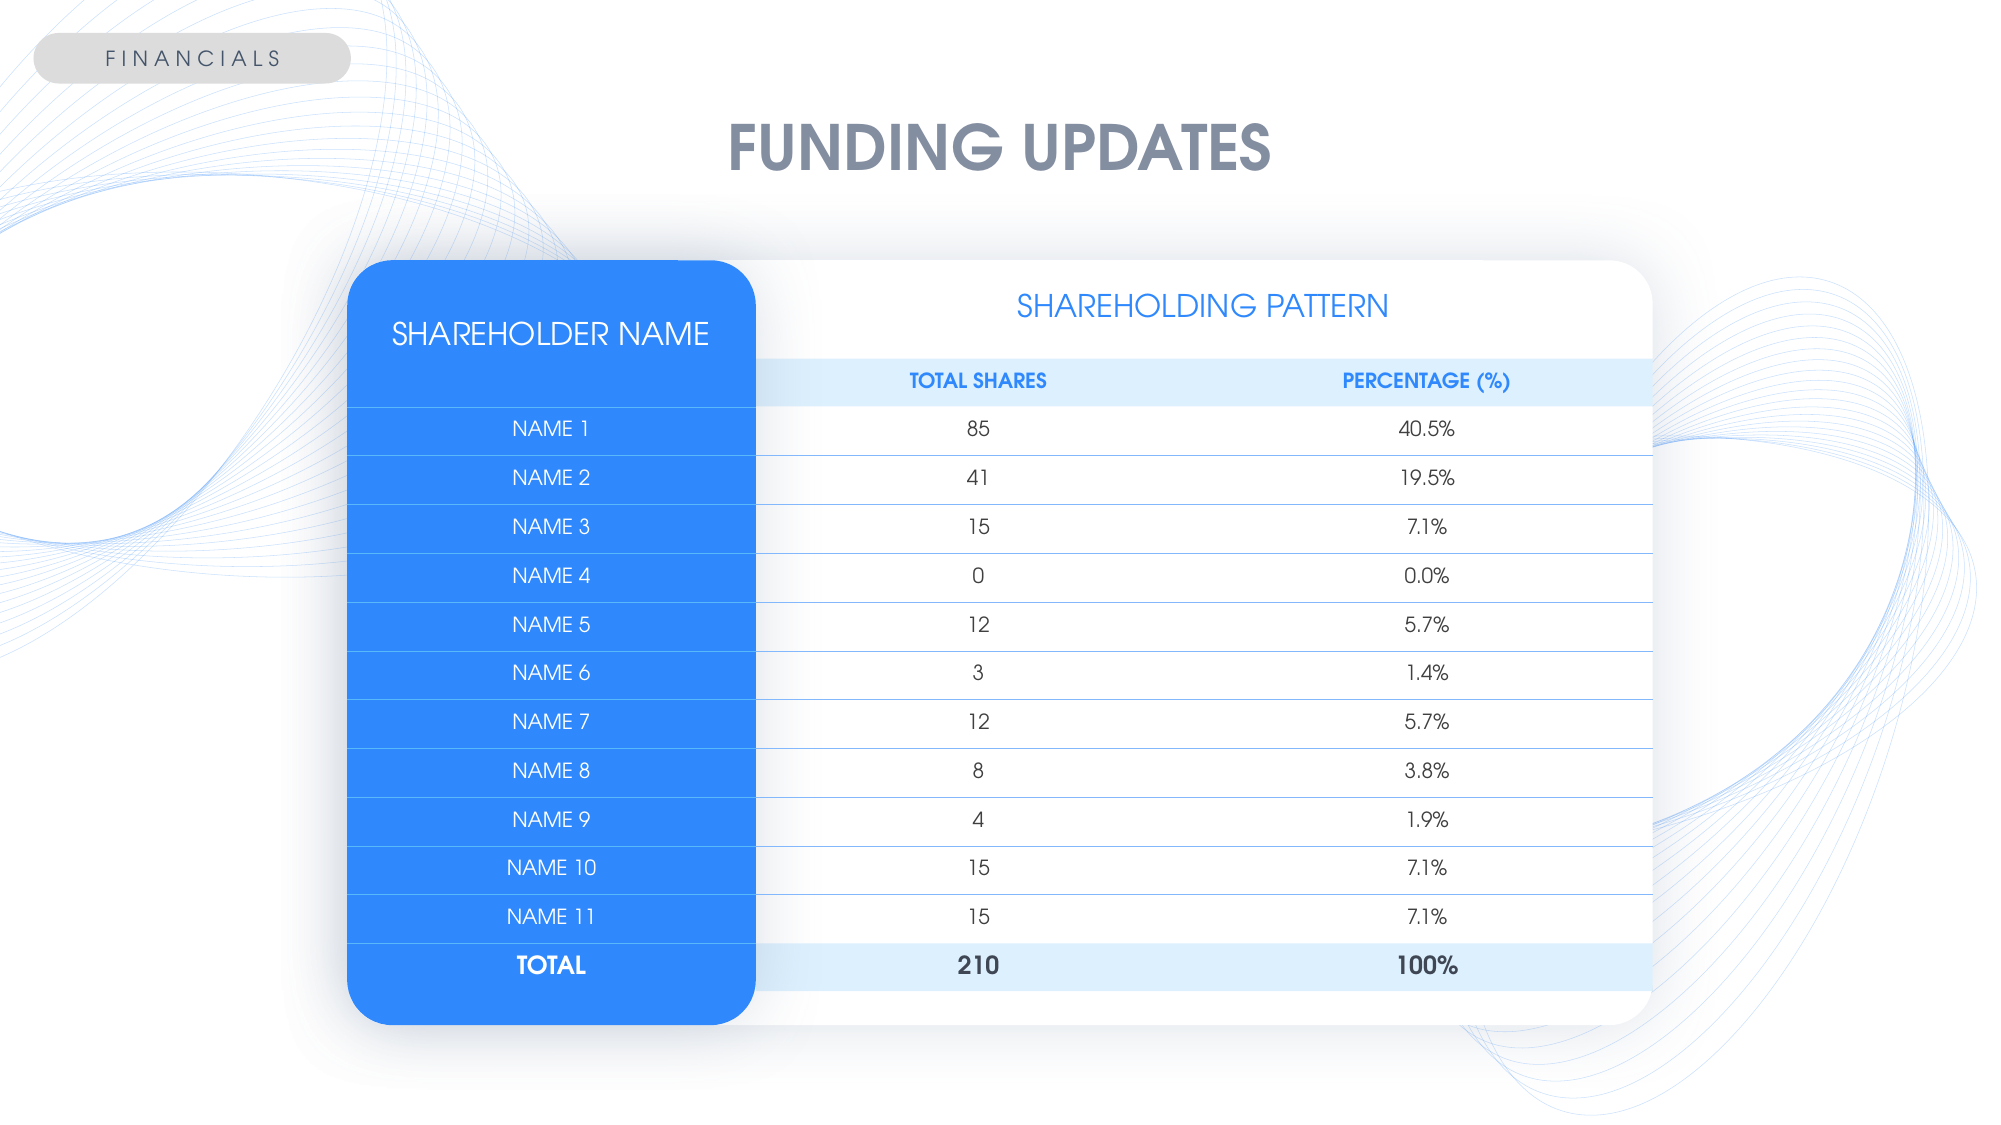

FINANCIALS
FUNDING UPDATES

| SHAREHOLDER NAME | SHAREHOLDING PATTERN |  |
| --- | --- | --- |
|  | TOTAL SHARES | PERCENTAGE (%) |
| NAME 1 | 85 | 40.5% |
| NAME 2 | 41 | 19.5% |
| NAME 3 | 15 | 7.1% |
| NAME 4 | 0 | 0.0% |
| NAME 5 | 12 | 5.7% |
| NAME 6 | 3 | 1.4% |
| NAME 7 | 12 | 5.7% |
| NAME 8 | 8 | 3.8% |
| NAME 9 | 4 | 1.9% |
| NAME 10 | 15 | 7.1% |
| NAME 11 | 15 | 7.1% |
| TOTAL | 210 | 100% |